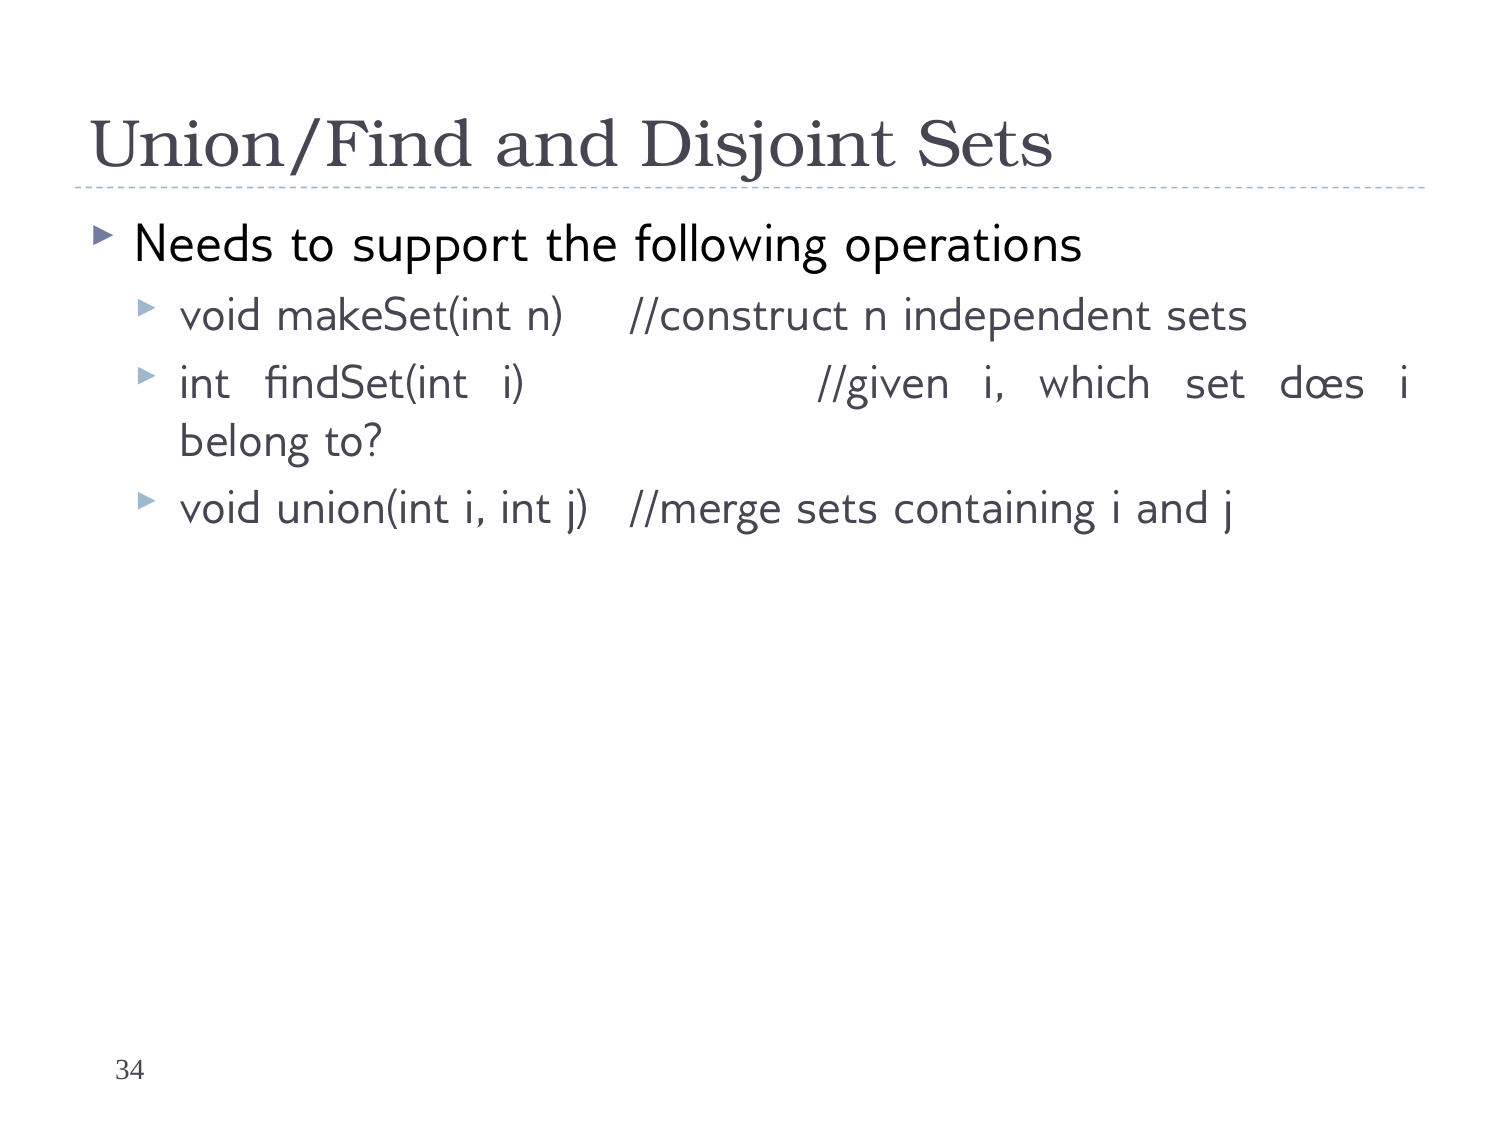

# Union/Find and Disjoint Sets
Needs to support the following operations
void makeSet(int n)	//construct n independent sets
int findSet(int i)		//given i, which set does i belong to?
void union(int i, int j)	//merge sets containing i and j
34